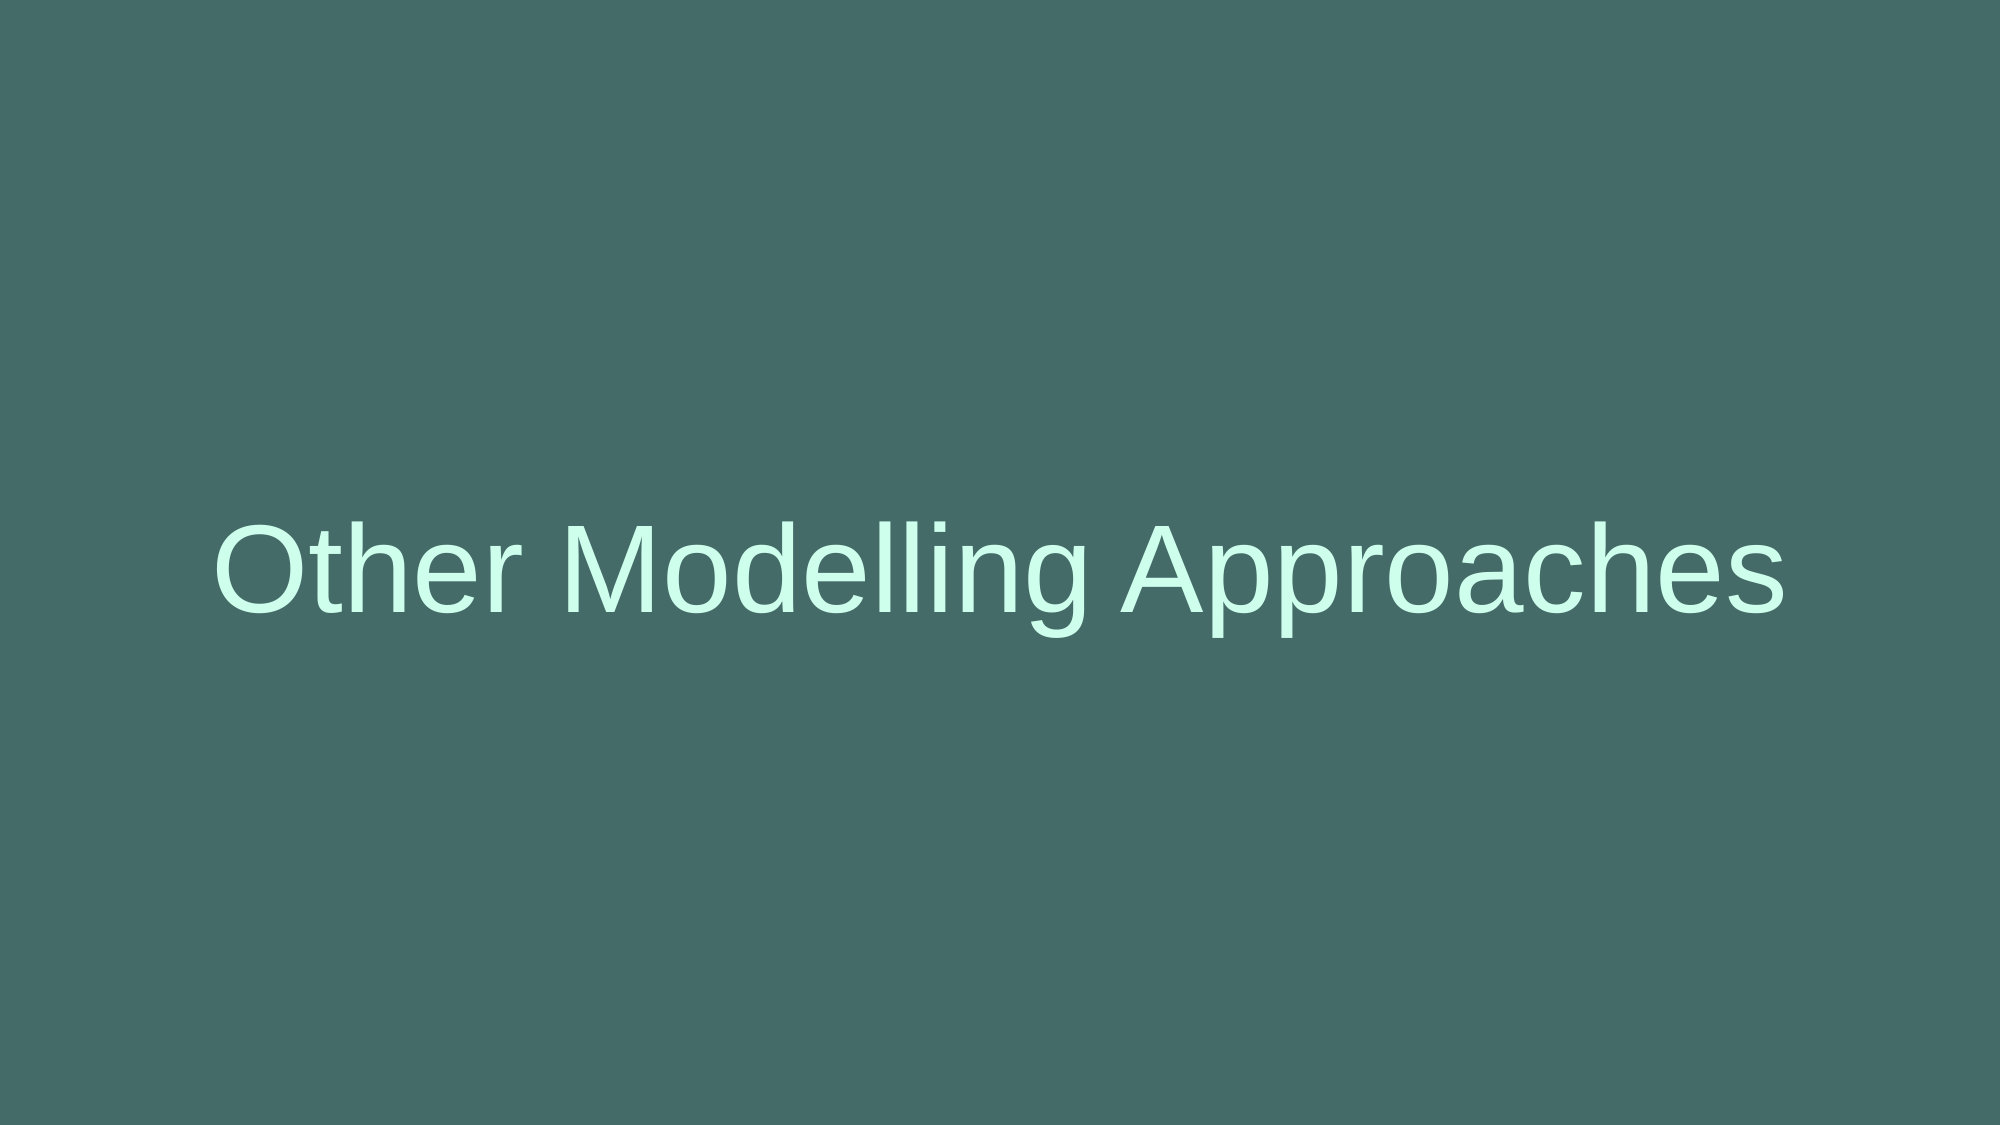

Other Modelling Approaches
Item Response Theory for NLP
41